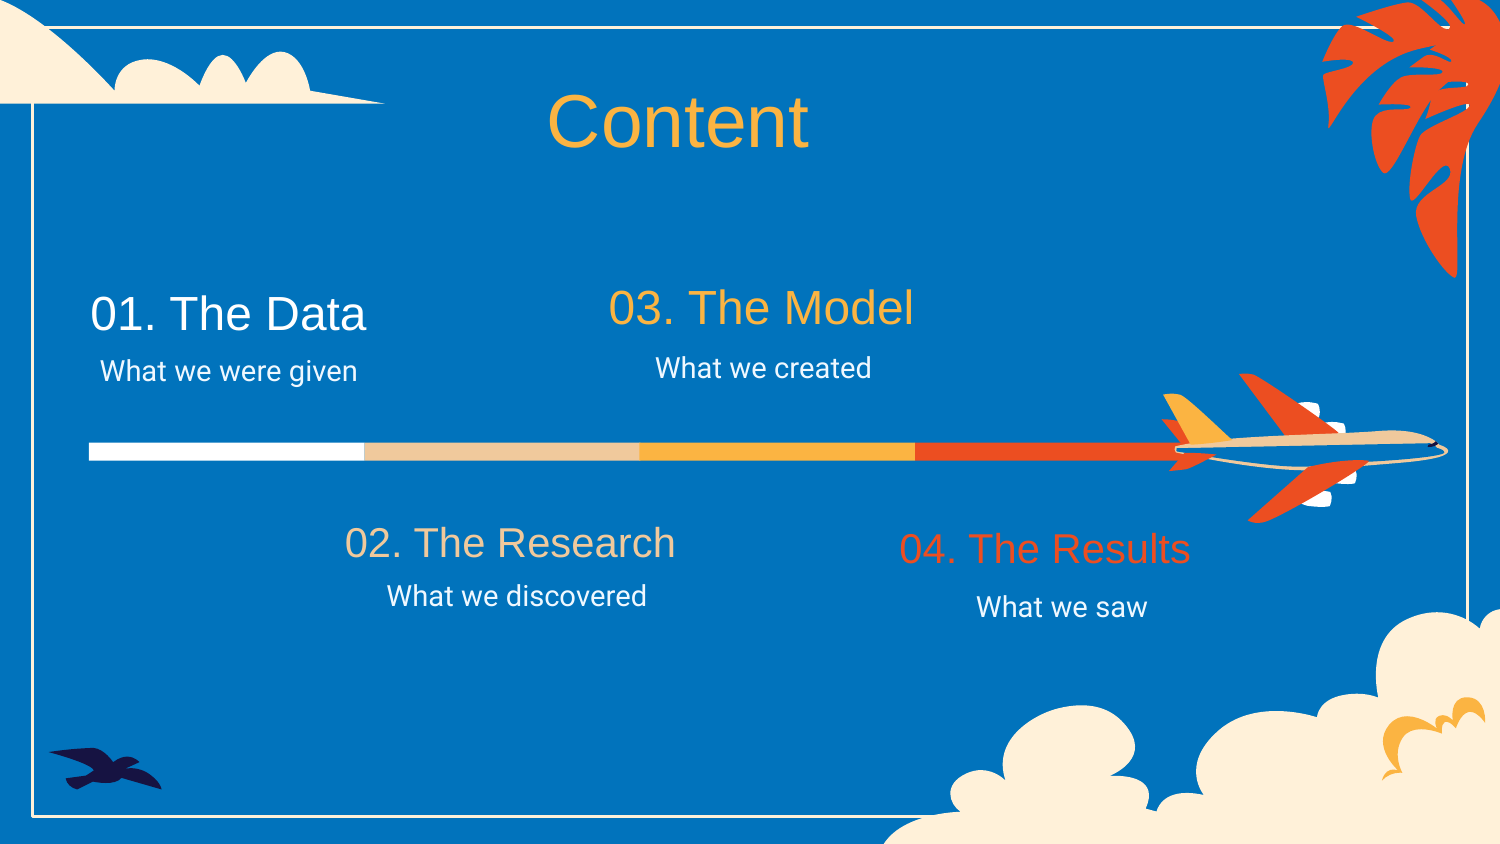

Content
03. The Model
01. The Data
What we created
What we were given

02. The Research
04. The Results
What we discovered
What we saw